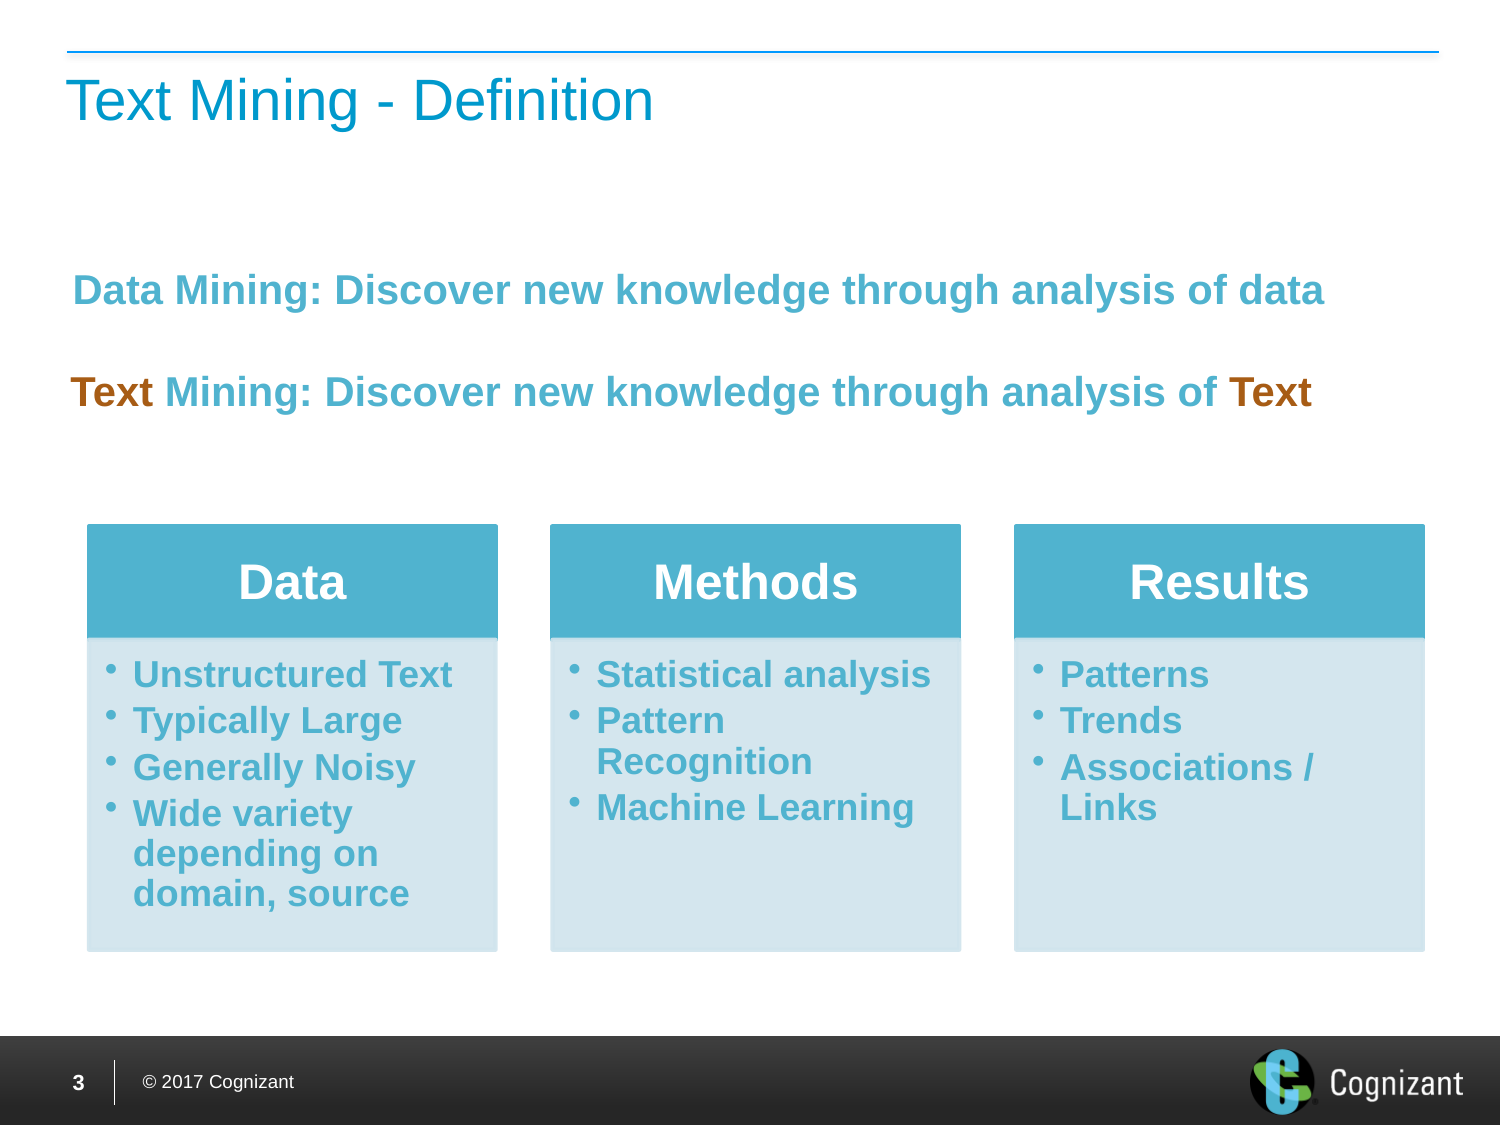

# Text Mining - Definition
Data Mining: Discover new knowledge through analysis of data
Text Mining: Discover new knowledge through analysis of Text
Data
Unstructured Text
Typically Large
Generally Noisy
Wide variety depending on domain, source
Methods
Statistical analysis
Pattern Recognition
Machine Learning
Results
Patterns
Trends
Associations / Links

3